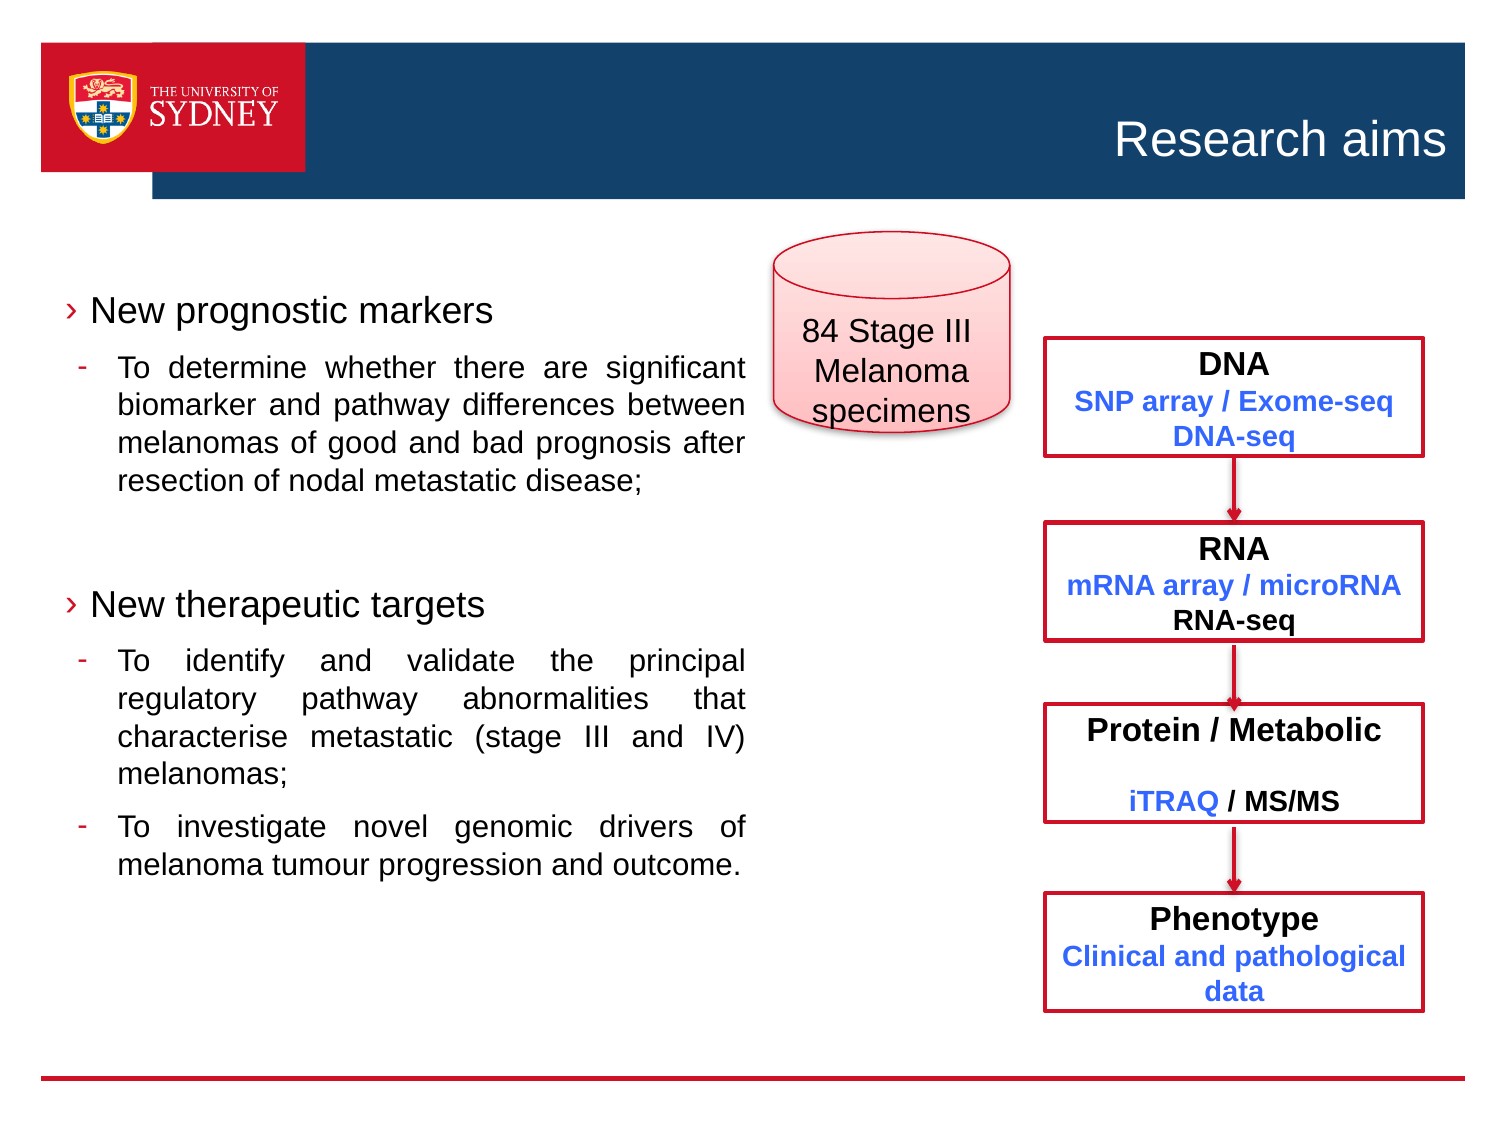

# Research aims

84 Stage III
Melanoma specimens
New prognostic markers
To determine whether there are significant biomarker and pathway differences between melanomas of good and bad prognosis after resection of nodal metastatic disease;

New therapeutic targets
To identify and validate the principal regulatory pathway abnormalities that characterise metastatic (stage III and IV) melanomas;
To investigate novel genomic drivers of melanoma tumour progression and outcome.
DNA
SNP array / Exome-seq
DNA-seq
RNA
mRNA array / microRNA
RNA-seq
Protein / Metabolic

iTRAQ / MS/MS
Phenotype
Clinical and pathological data